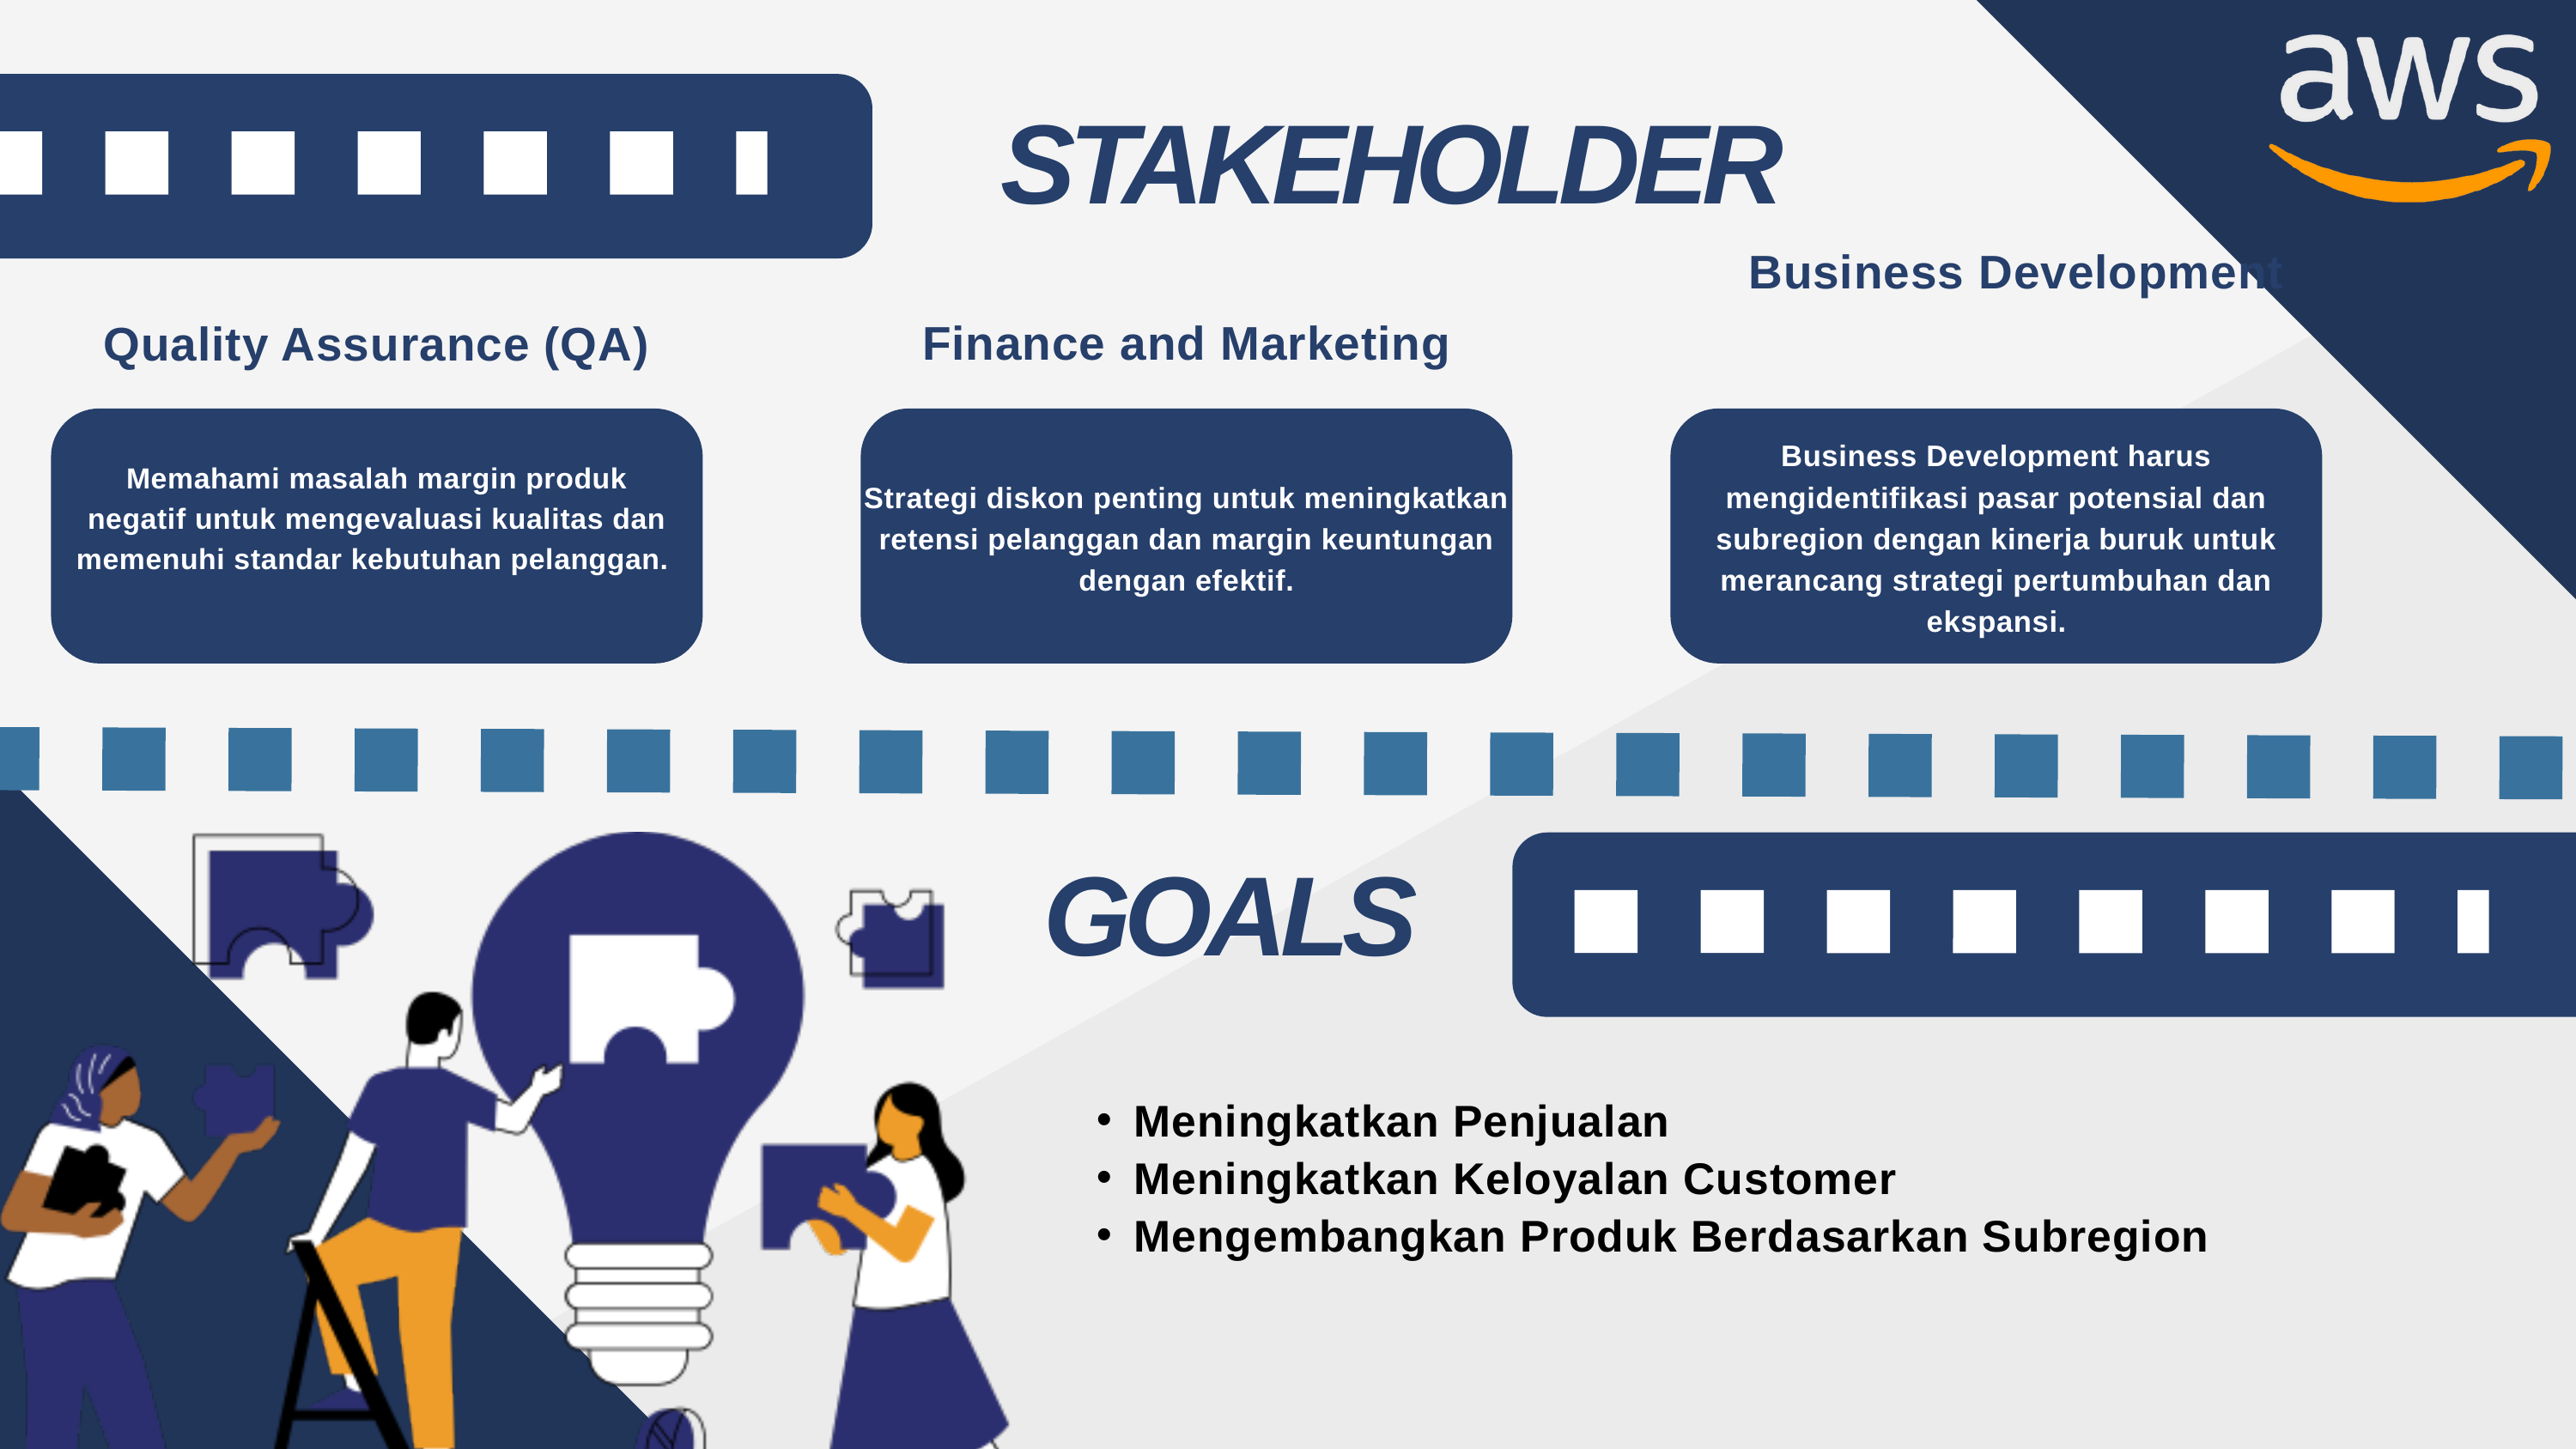

STAKEHOLDER

Business Development
Quality Assurance (QA)
Finance and Marketing

Business Development harus mengidentifikasi pasar potensial dan subregion dengan kinerja buruk untuk merancang strategi pertumbuhan dan ekspansi.
Memahami masalah margin produk negatif untuk mengevaluasi kualitas dan memenuhi standar kebutuhan pelanggan.
Strategi diskon penting untuk meningkatkan retensi pelanggan dan margin keuntungan dengan efektif.

GOALS

Meningkatkan Penjualan
Meningkatkan Keloyalan Customer
Mengembangkan Produk Berdasarkan Subregion